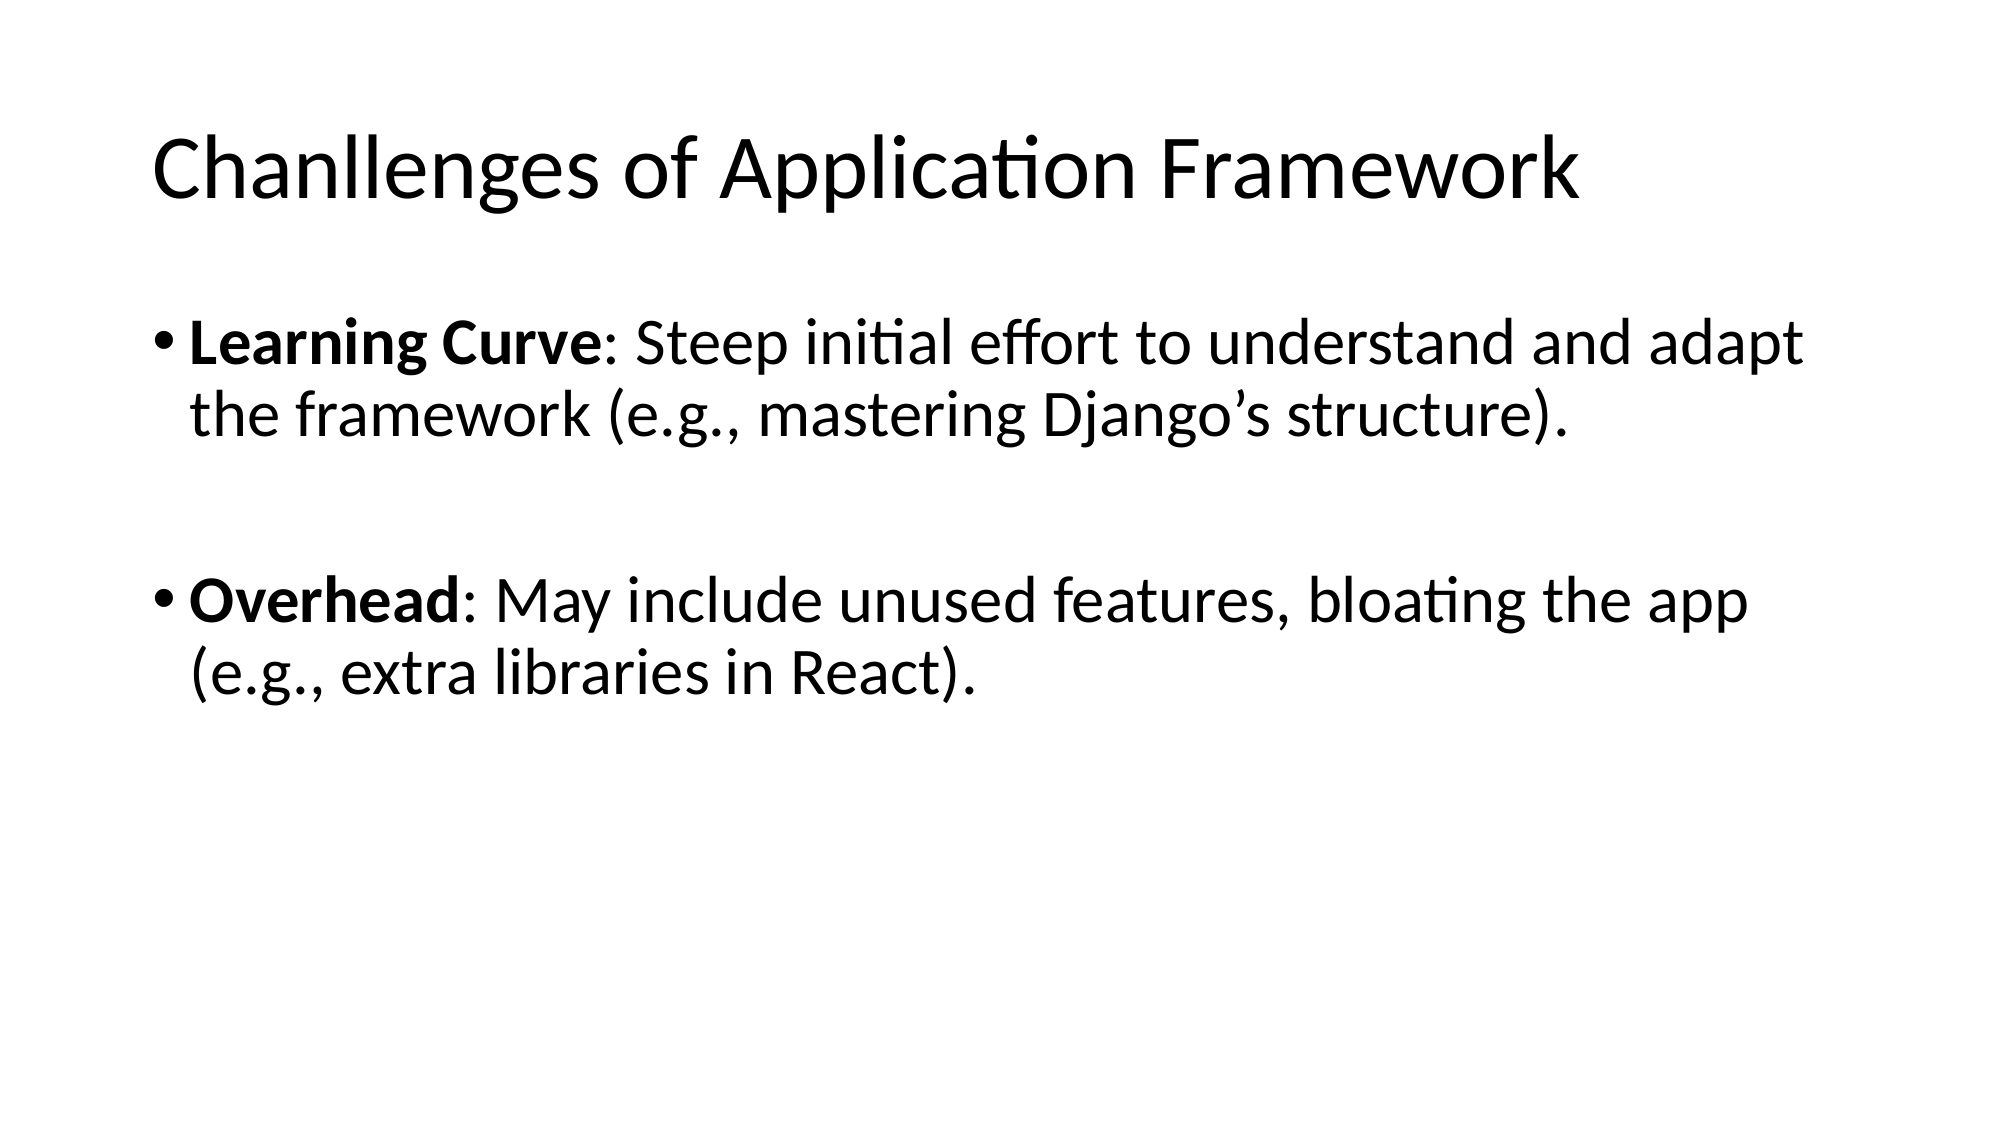

# Chanllenges of Application Framework
Learning Curve: Steep initial effort to understand and adapt the framework (e.g., mastering Django’s structure).

Overhead: May include unused features, bloating the app (e.g., extra libraries in React).